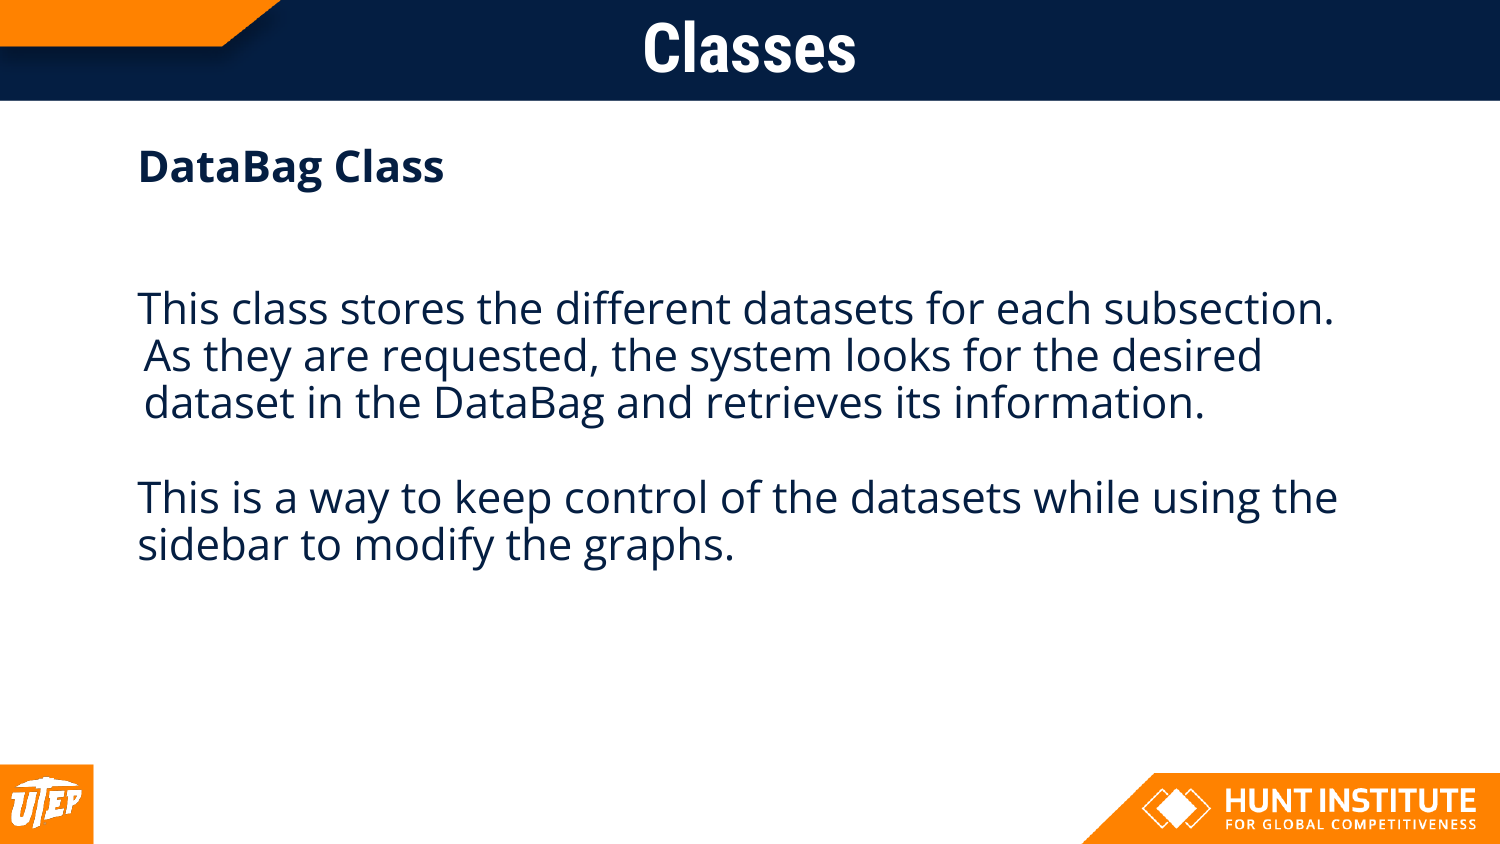

# Classes
DataBag Class

This class stores the different datasets for each subsection. As they are requested, the system looks for the desired dataset in the DataBag and retrieves its information.

This is a way to keep control of the datasets while using the sidebar to modify the graphs.